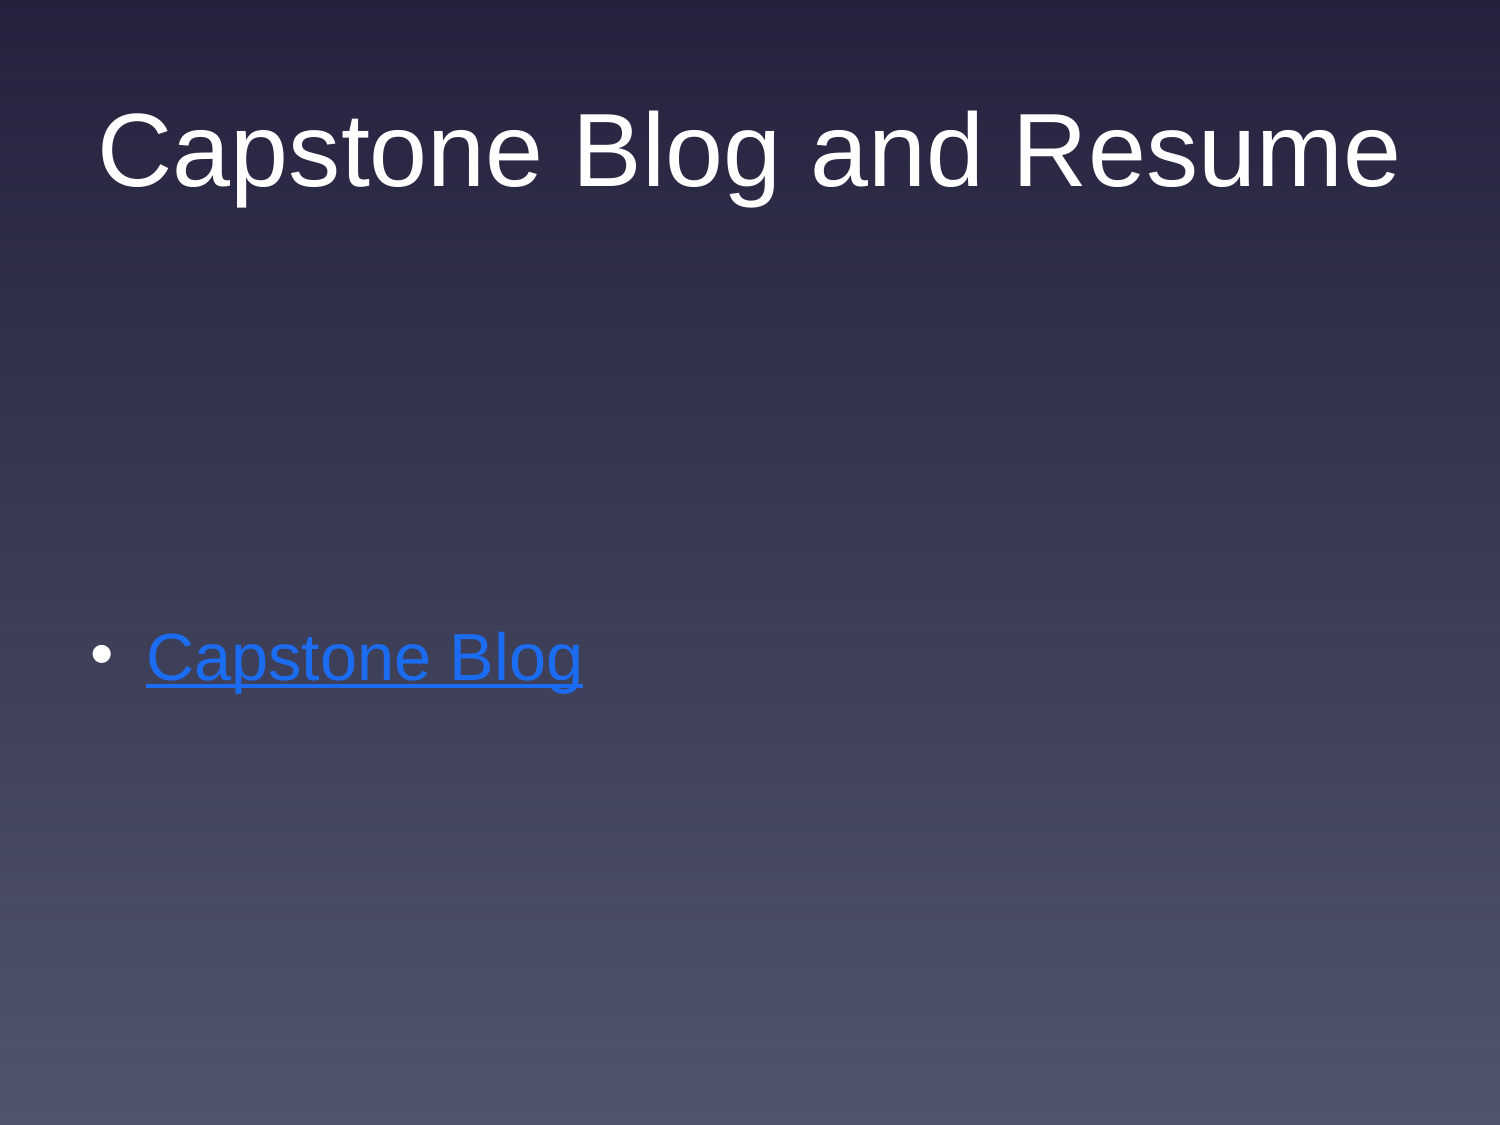

# Capstone Blog and Resume
Capstone Blog